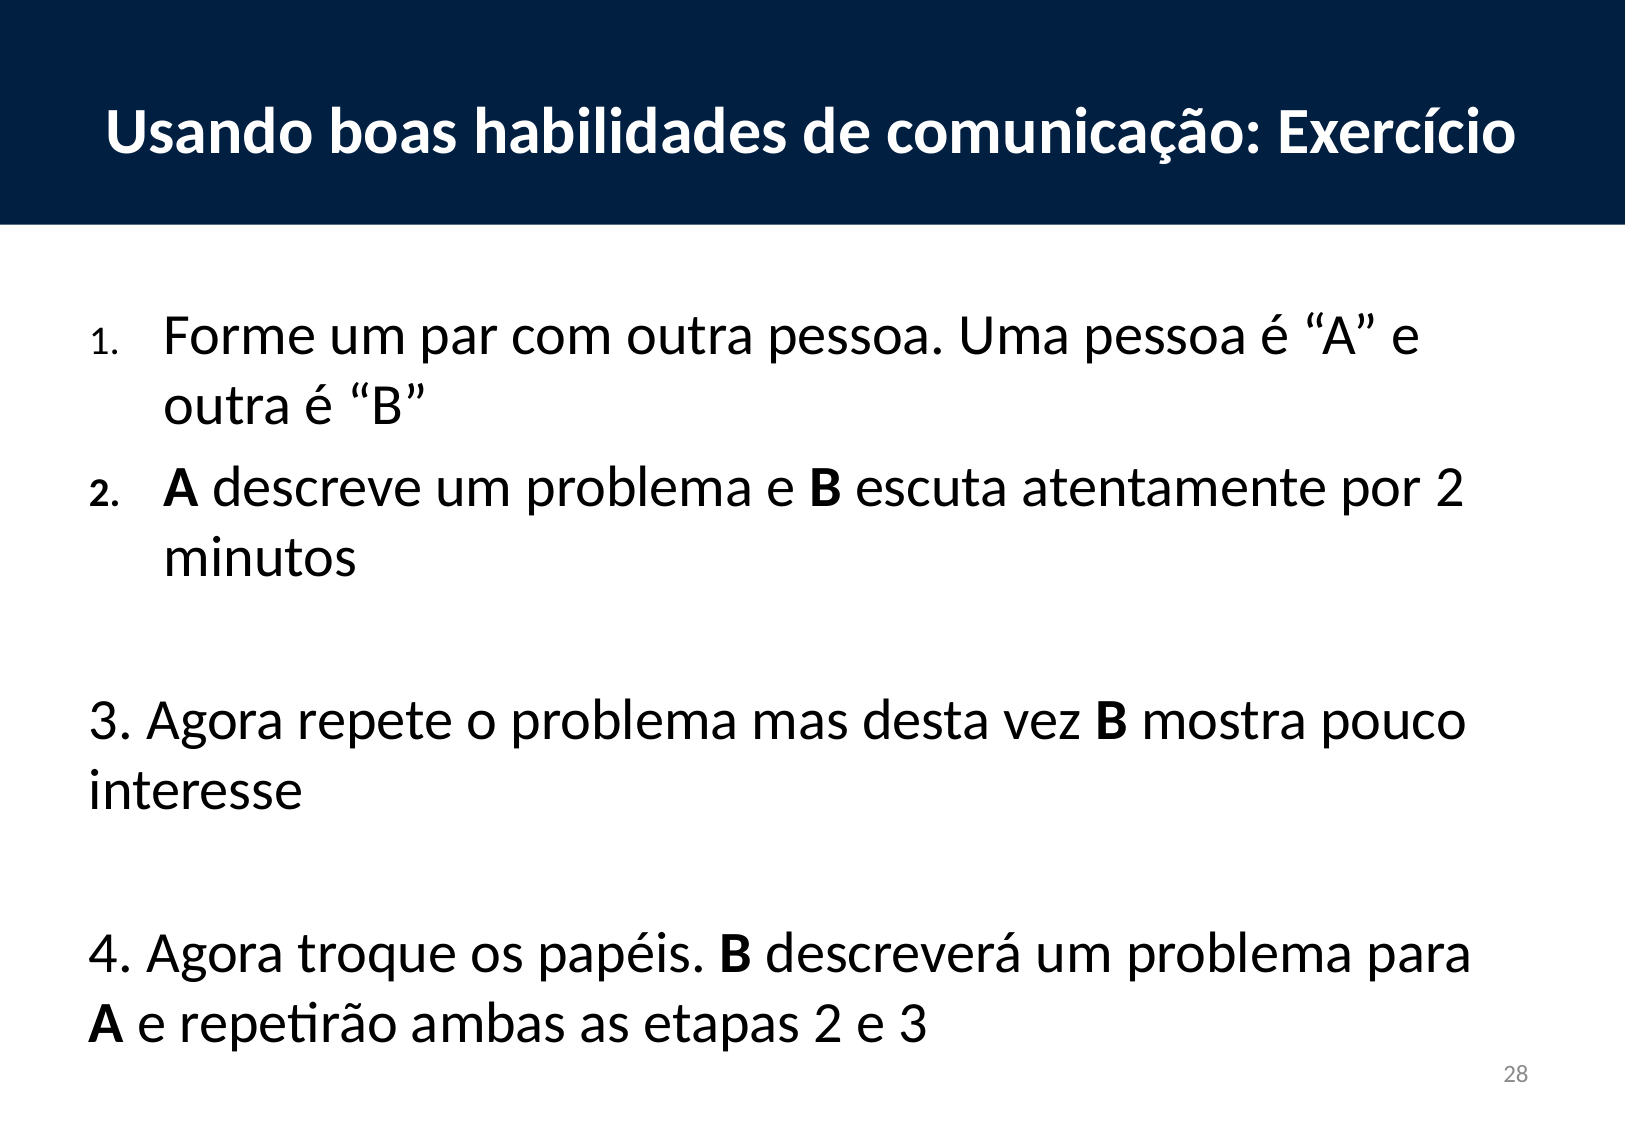

# Usando boas habilidades de comunicação: Exercício

Forme um par com outra pessoa. Uma pessoa é “A” e outra é “B”
A descreve um problema e B escuta atentamente por 2 minutos

3. Agora repete o problema mas desta vez B mostra pouco interesse

4. Agora troque os papéis. B descreverá um problema para A e repetirão ambas as etapas 2 e 3
28